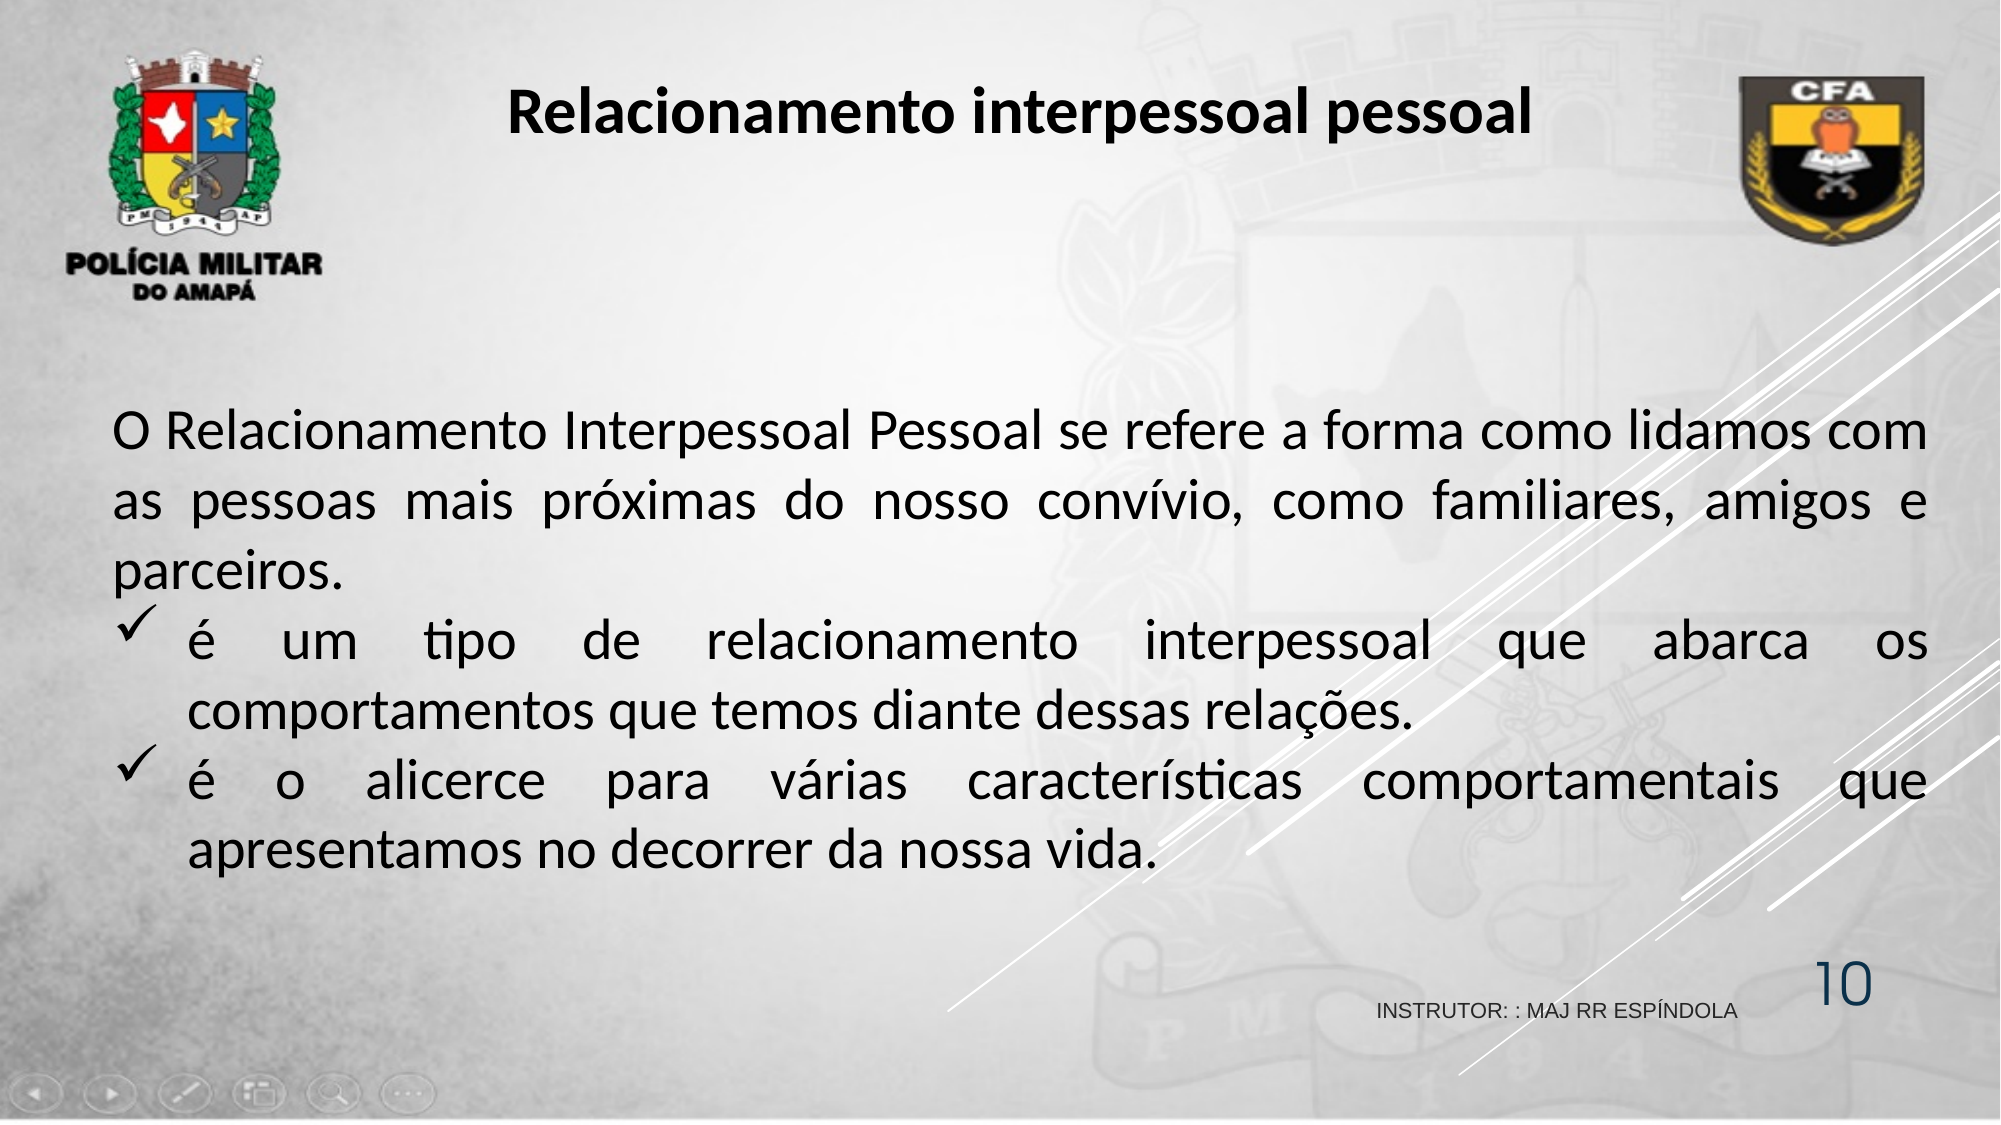

Relacionamento interpessoal pessoal
O Relacionamento Interpessoal Pessoal se refere a forma como lidamos com as pessoas mais próximas do nosso convívio, como familiares, amigos e parceiros.
é um tipo de relacionamento interpessoal que abarca os comportamentos que temos diante dessas relações.
é o alicerce para várias características comportamentais que apresentamos no decorrer da nossa vida.
10
INSTRUTOR: : MAJ RR ESPÍNDOLA